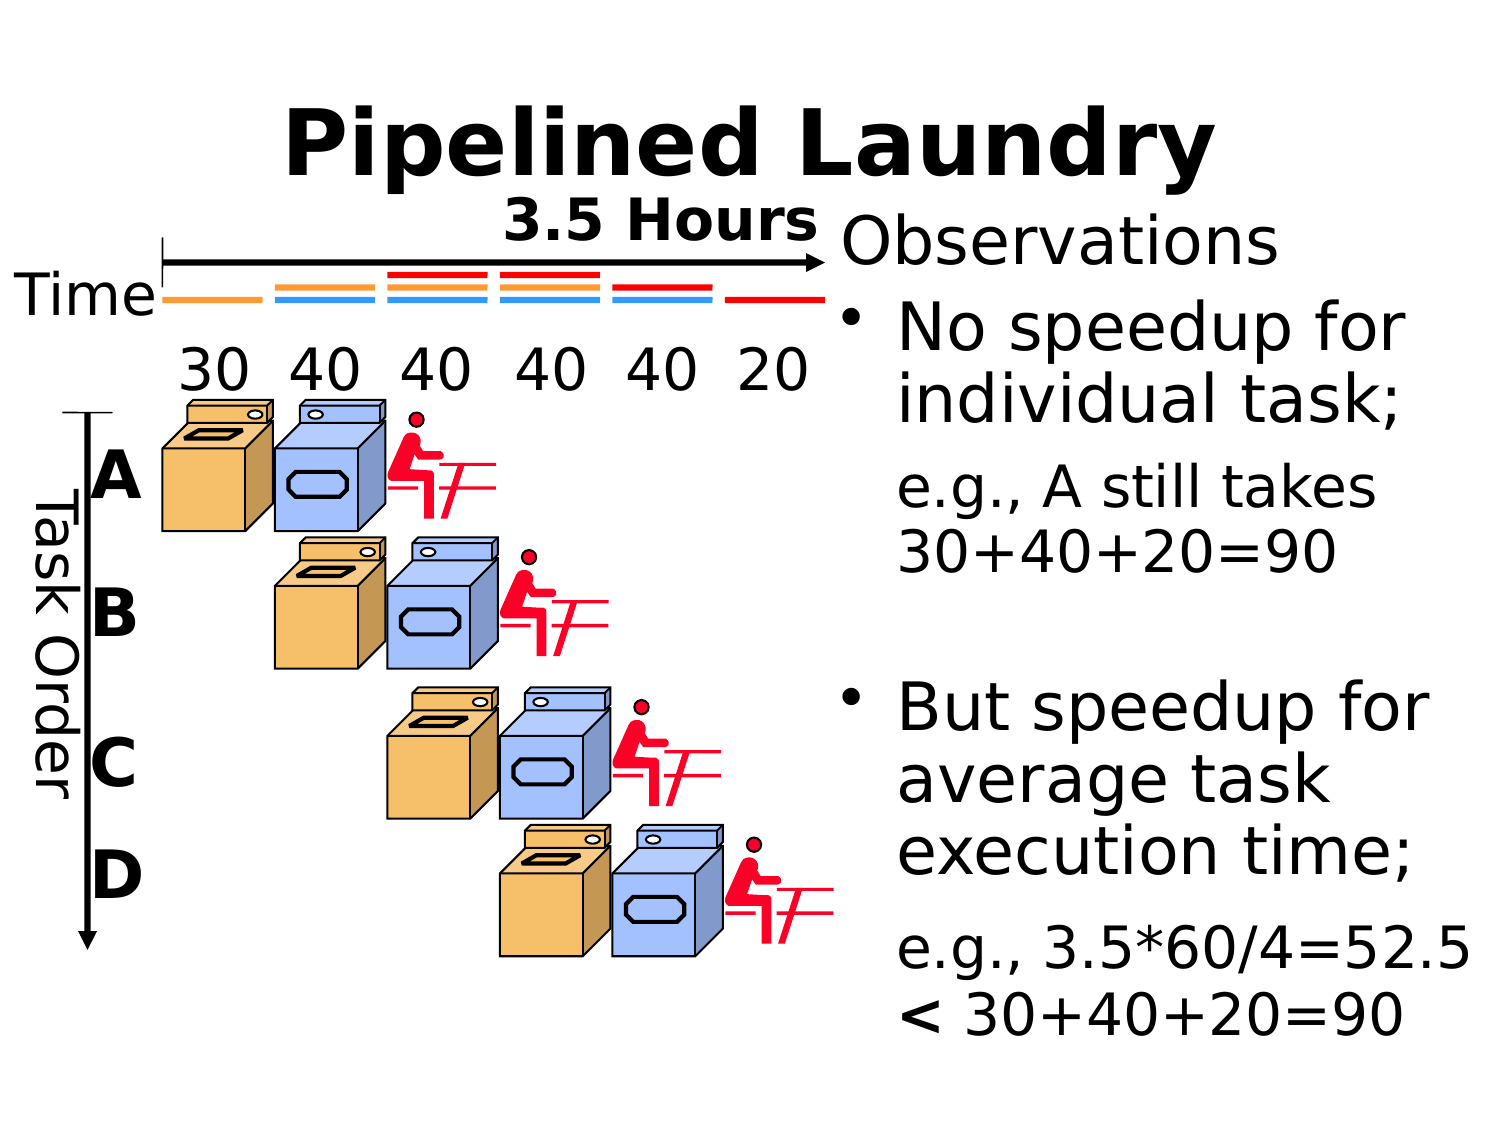

# Pipelined Laundry
3.5 Hours
Observations
No speedup for individual task;
	e.g., A still takes 30+40+20=90

But speedup for average task execution time;
	e.g., 3.5*60/4=52.5 < 30+40+20=90

Time

30  40  40
40  40  20

A
Task Order

B

C
D